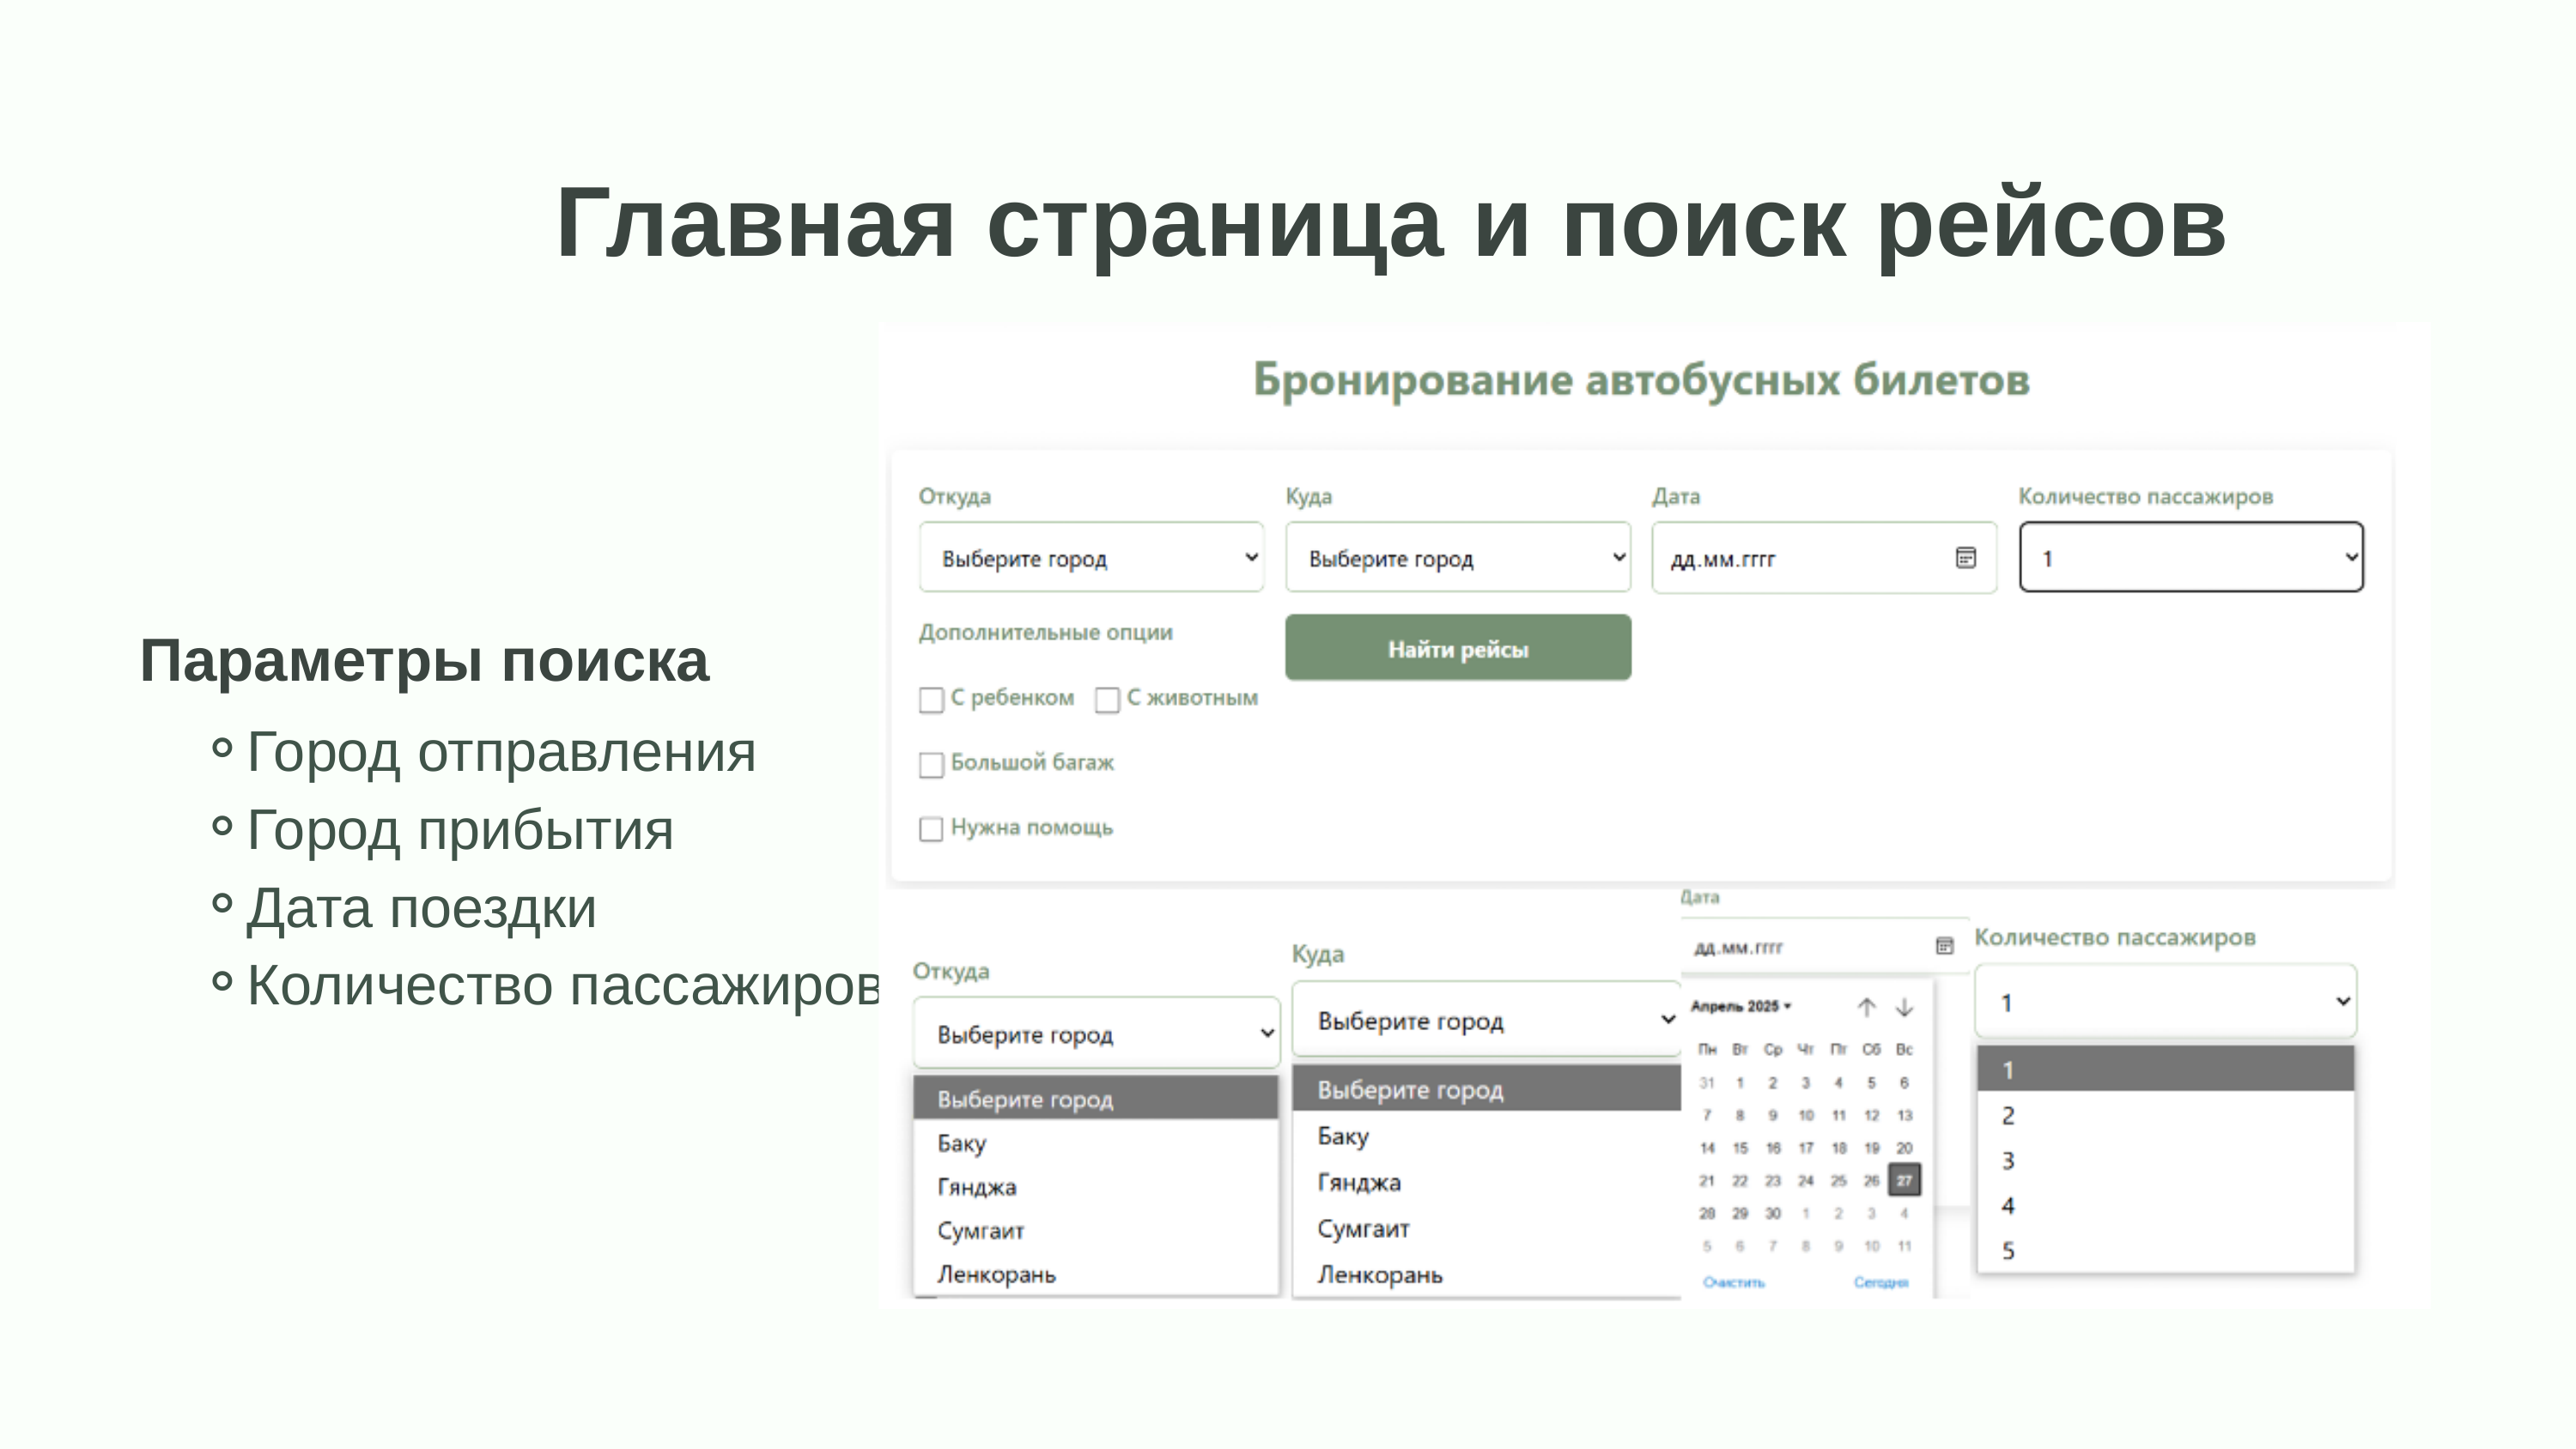

Главная страница и поиск рейсов

Параметры поиска

Город отправления

Город прибытия

Дата поездки

Количество пассажиров